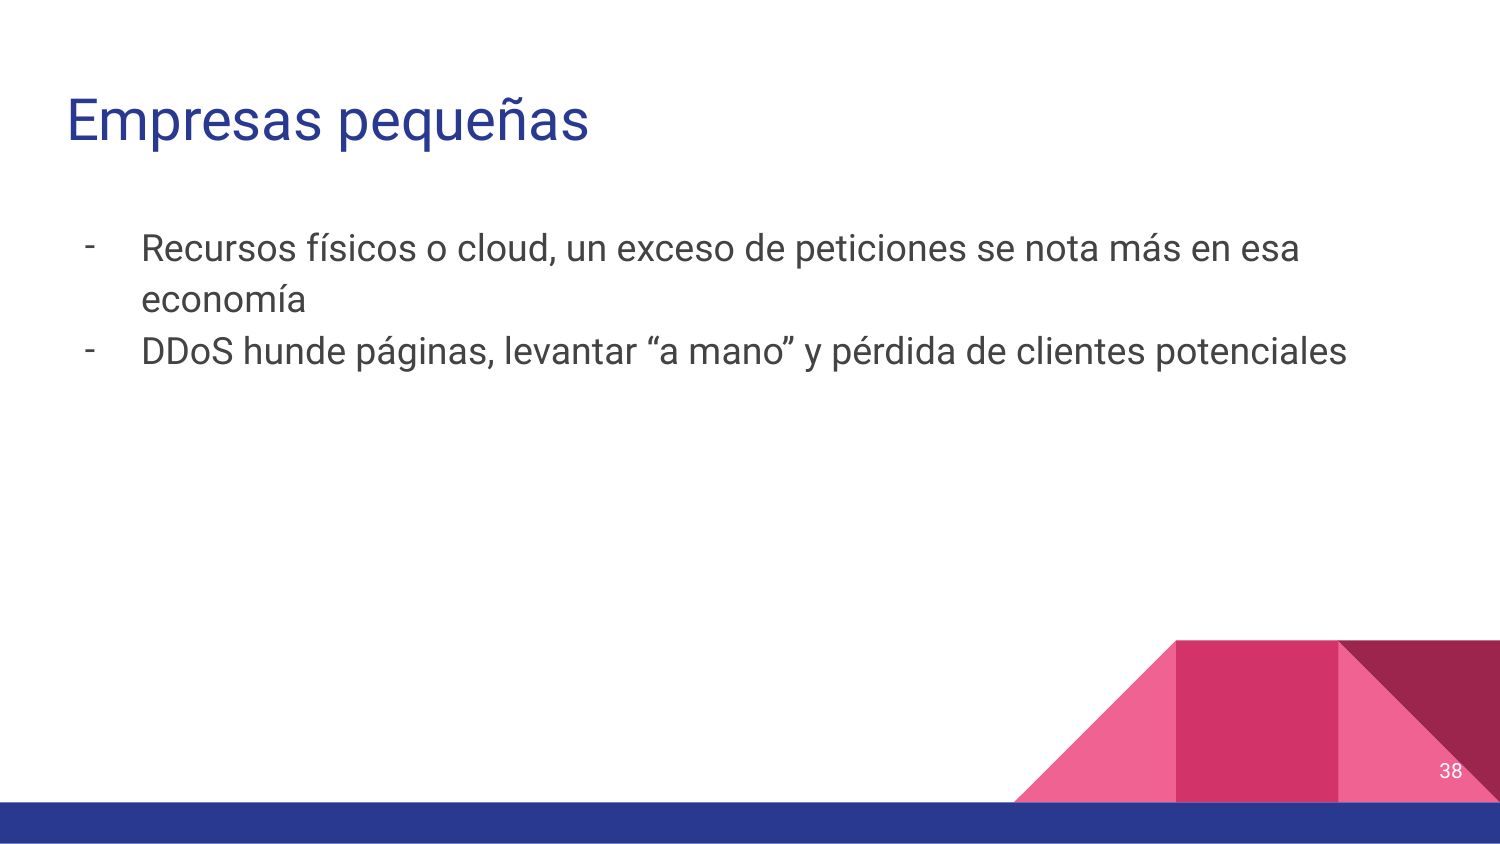

# Empresas pequeñas
Recursos físicos o cloud, un exceso de peticiones se nota más en esa economía
DDoS hunde páginas, levantar “a mano” y pérdida de clientes potenciales

38